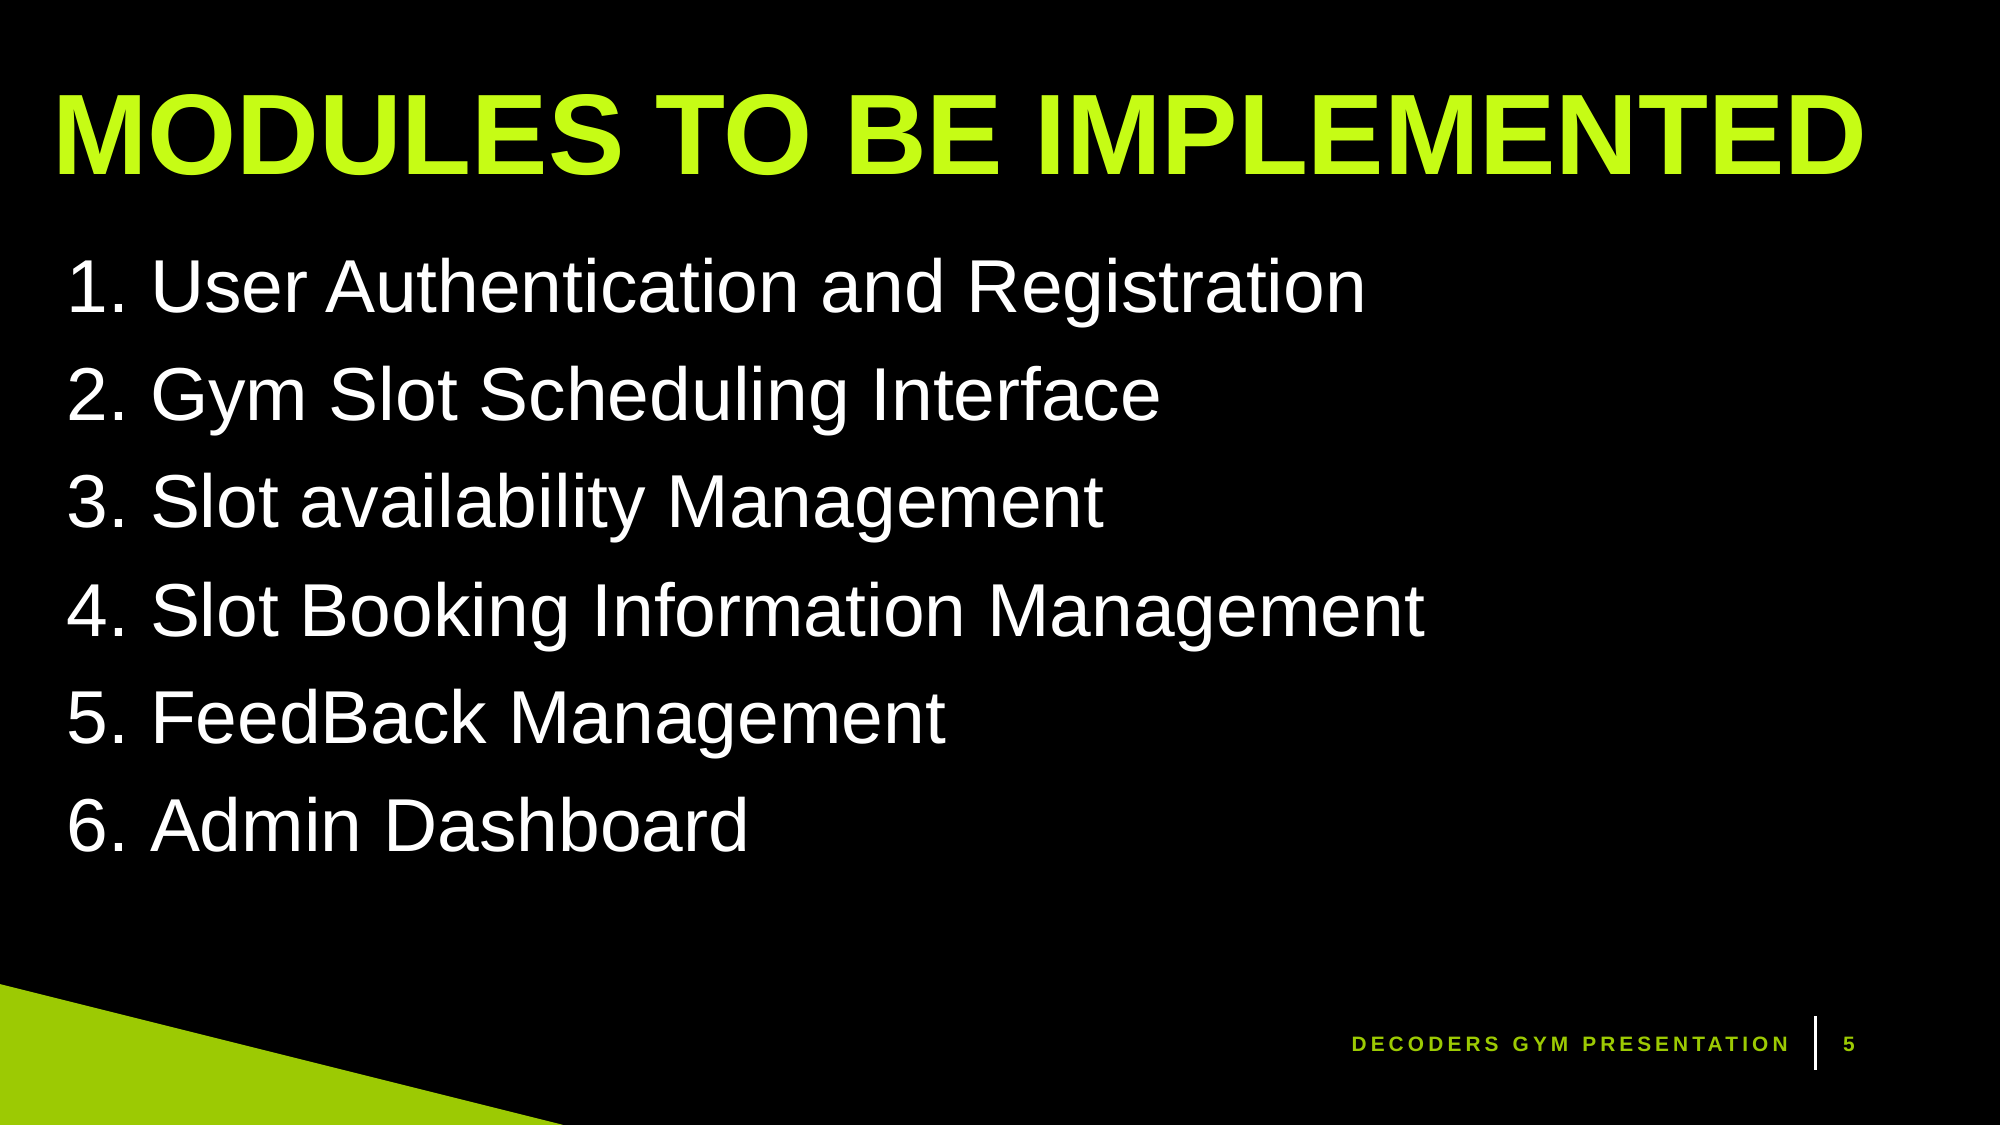

Modules to be implemented

 User Authentication and Registration
 Gym Slot Scheduling Interface
 Slot availability Management
 Slot Booking Information Management
 FeedBack Management
 Admin Dashboard

Decoders gym Presentation
5